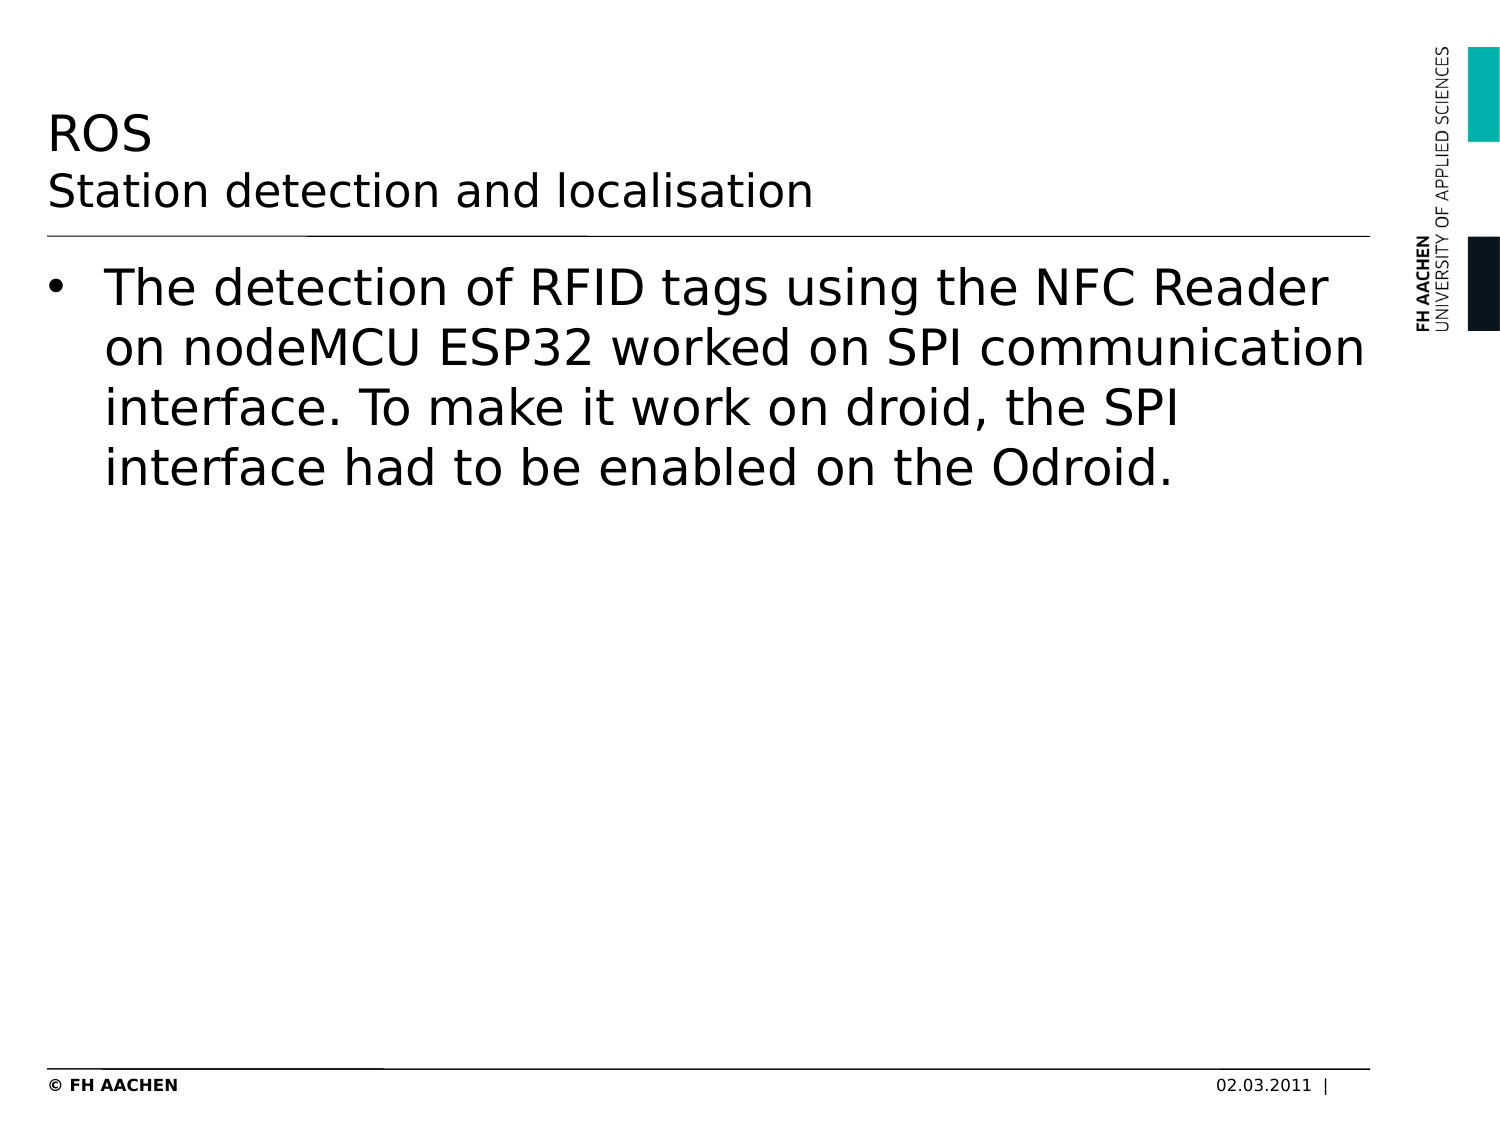

# ROS Station detection and localisation
The detection of RFID tags using the NFC Reader on nodeMCU ESP32 worked on SPI communication interface. To make it work on droid, the SPI interface had to be enabled on the Odroid.

© FH AACHEN
02.03.2011  |
21